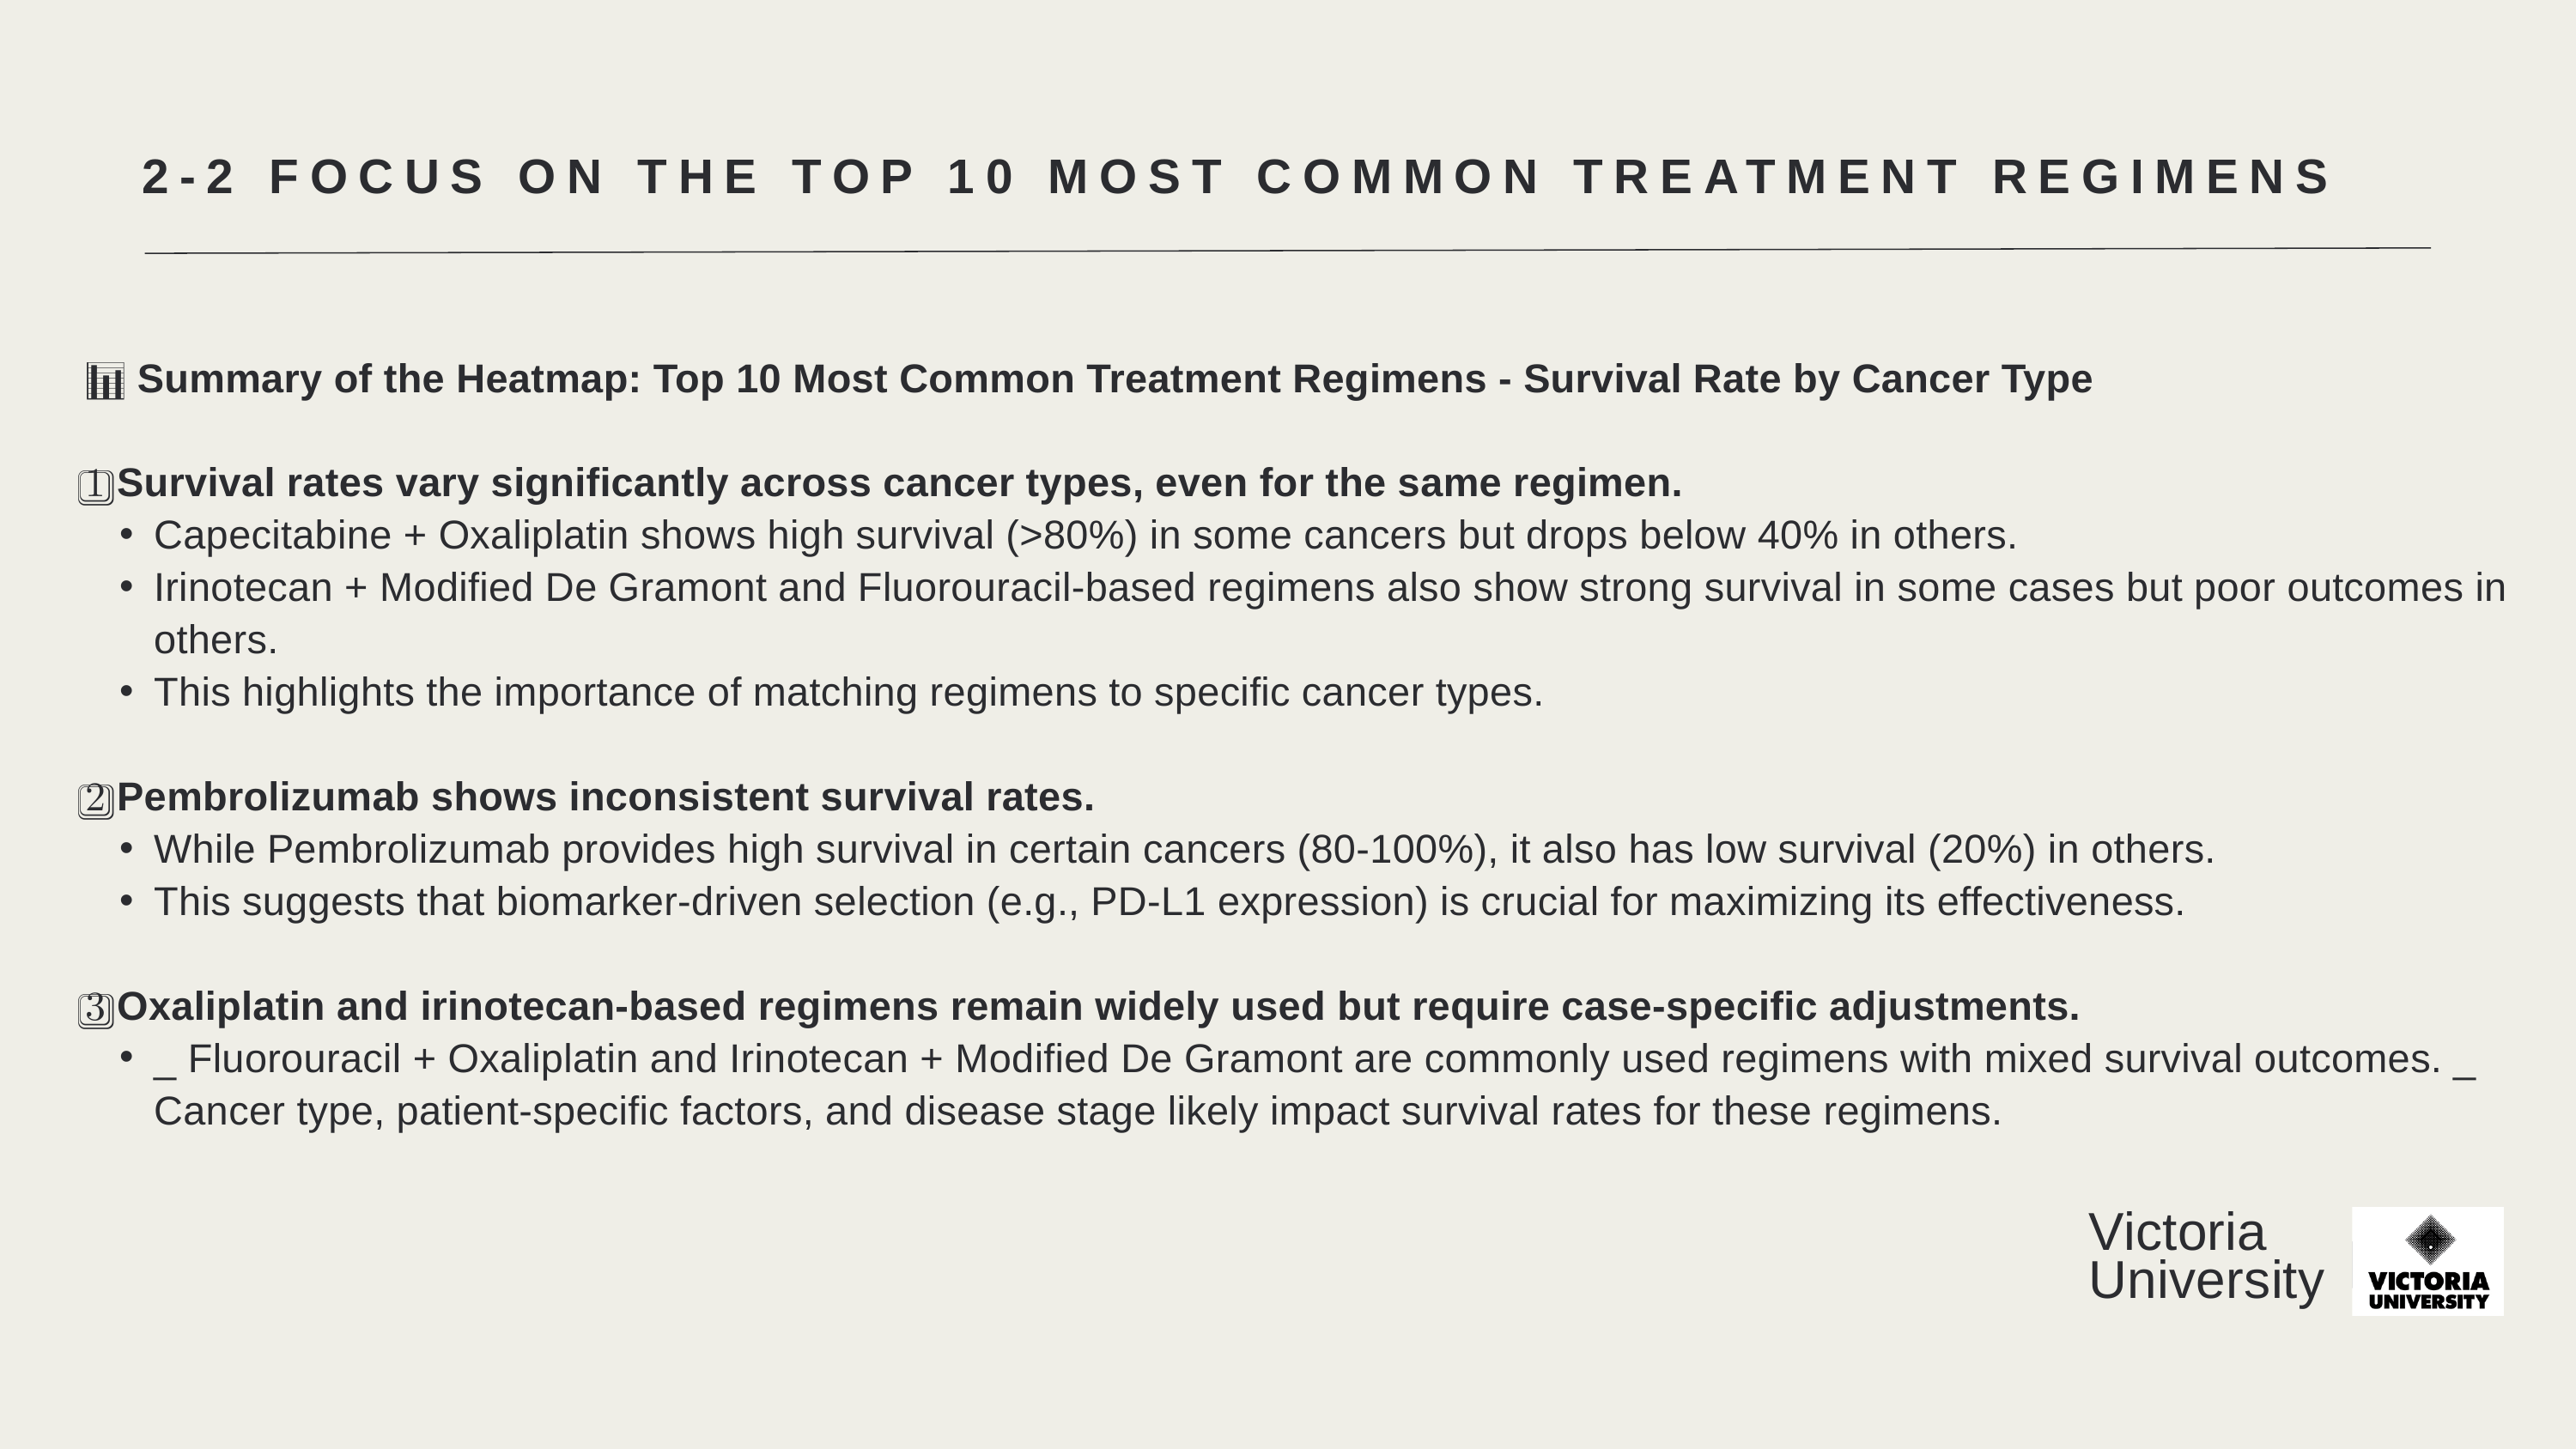

2-2 FOCUS ON THE TOP 10 MOST COMMON TREATMENT REGIMENS

📊 Summary of the Heatmap: Top 10 Most Common Treatment Regimens - Survival Rate by Cancer Type

1️⃣ Survival rates vary significantly across cancer types, even for the same regimen.
Capecitabine + Oxaliplatin shows high survival (>80%) in some cancers but drops below 40% in others.
Irinotecan + Modified De Gramont and Fluorouracil-based regimens also show strong survival in some cases but poor outcomes in others.
This highlights the importance of matching regimens to specific cancer types.

2️⃣ Pembrolizumab shows inconsistent survival rates.
While Pembrolizumab provides high survival in certain cancers (80-100%), it also has low survival (20%) in others.
This suggests that biomarker-driven selection (e.g., PD-L1 expression) is crucial for maximizing its effectiveness.

3️⃣ Oxaliplatin and irinotecan-based regimens remain widely used but require case-specific adjustments.
_ Fluorouracil + Oxaliplatin and Irinotecan + Modified De Gramont are commonly used regimens with mixed survival outcomes. _ Cancer type, patient-specific factors, and disease stage likely impact survival rates for these regimens.

Victoria
University